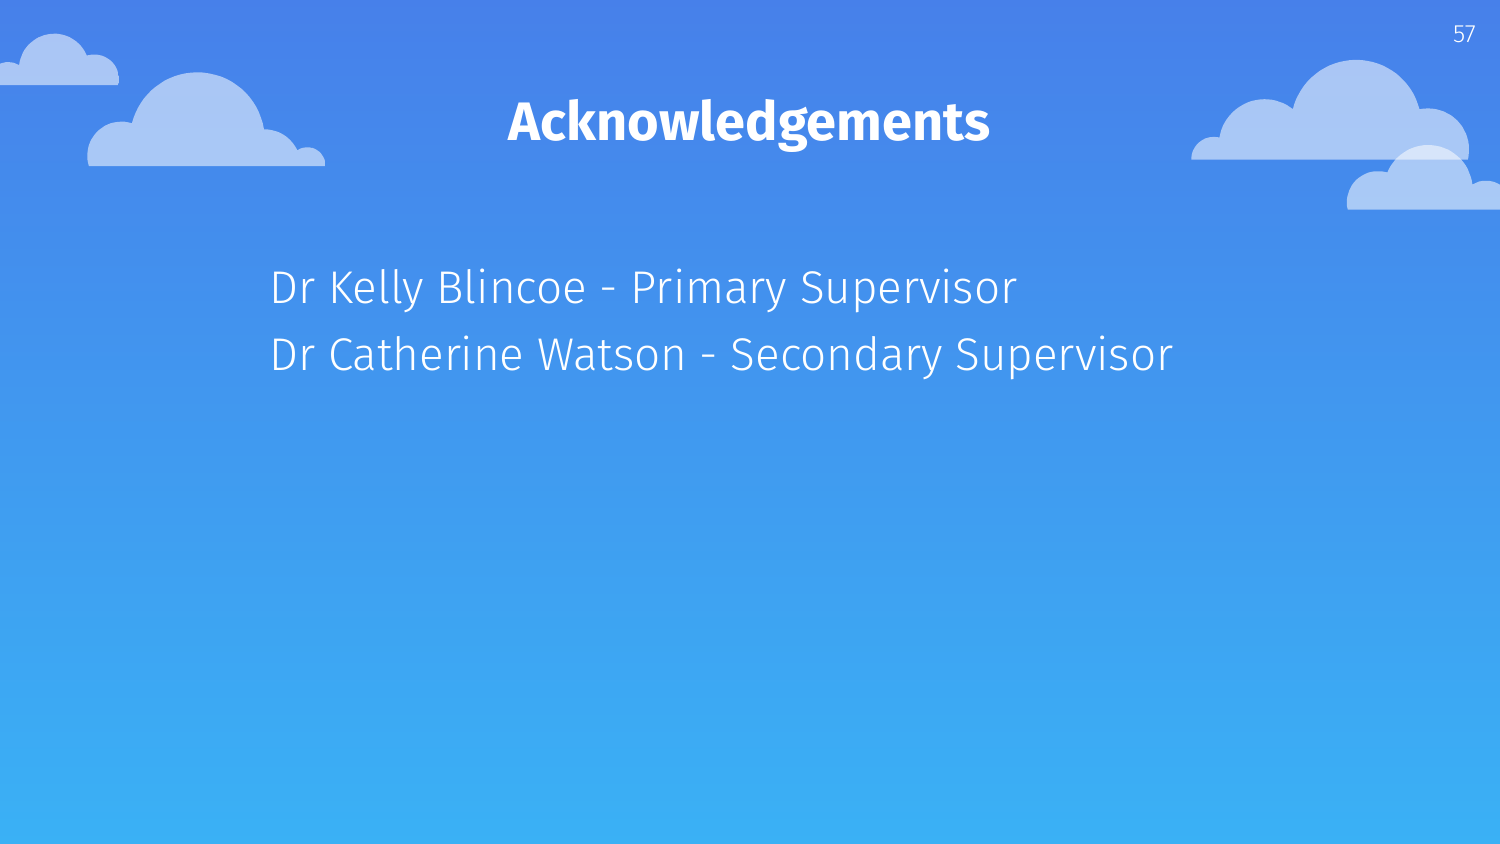

57
Acknowledgements
Dr Kelly Blincoe - Primary Supervisor
Dr Catherine Watson - Secondary Supervisor